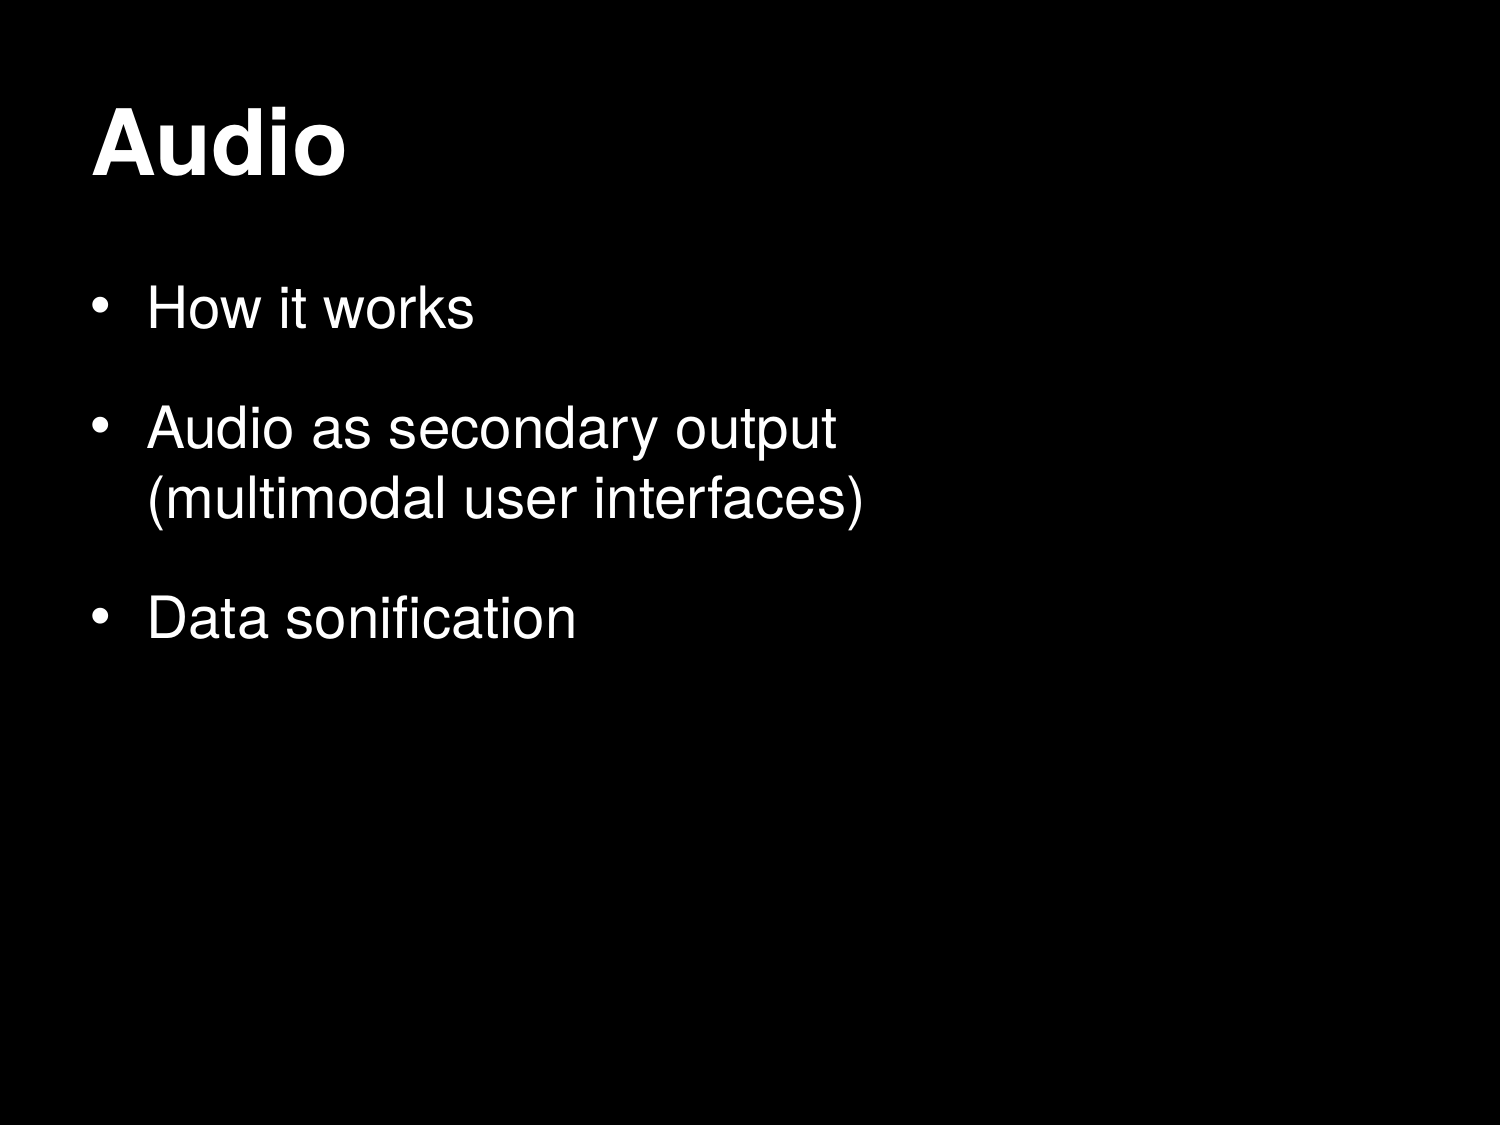

# Audio
How it works
Audio as secondary output
(multimodal user interfaces)
Data sonification